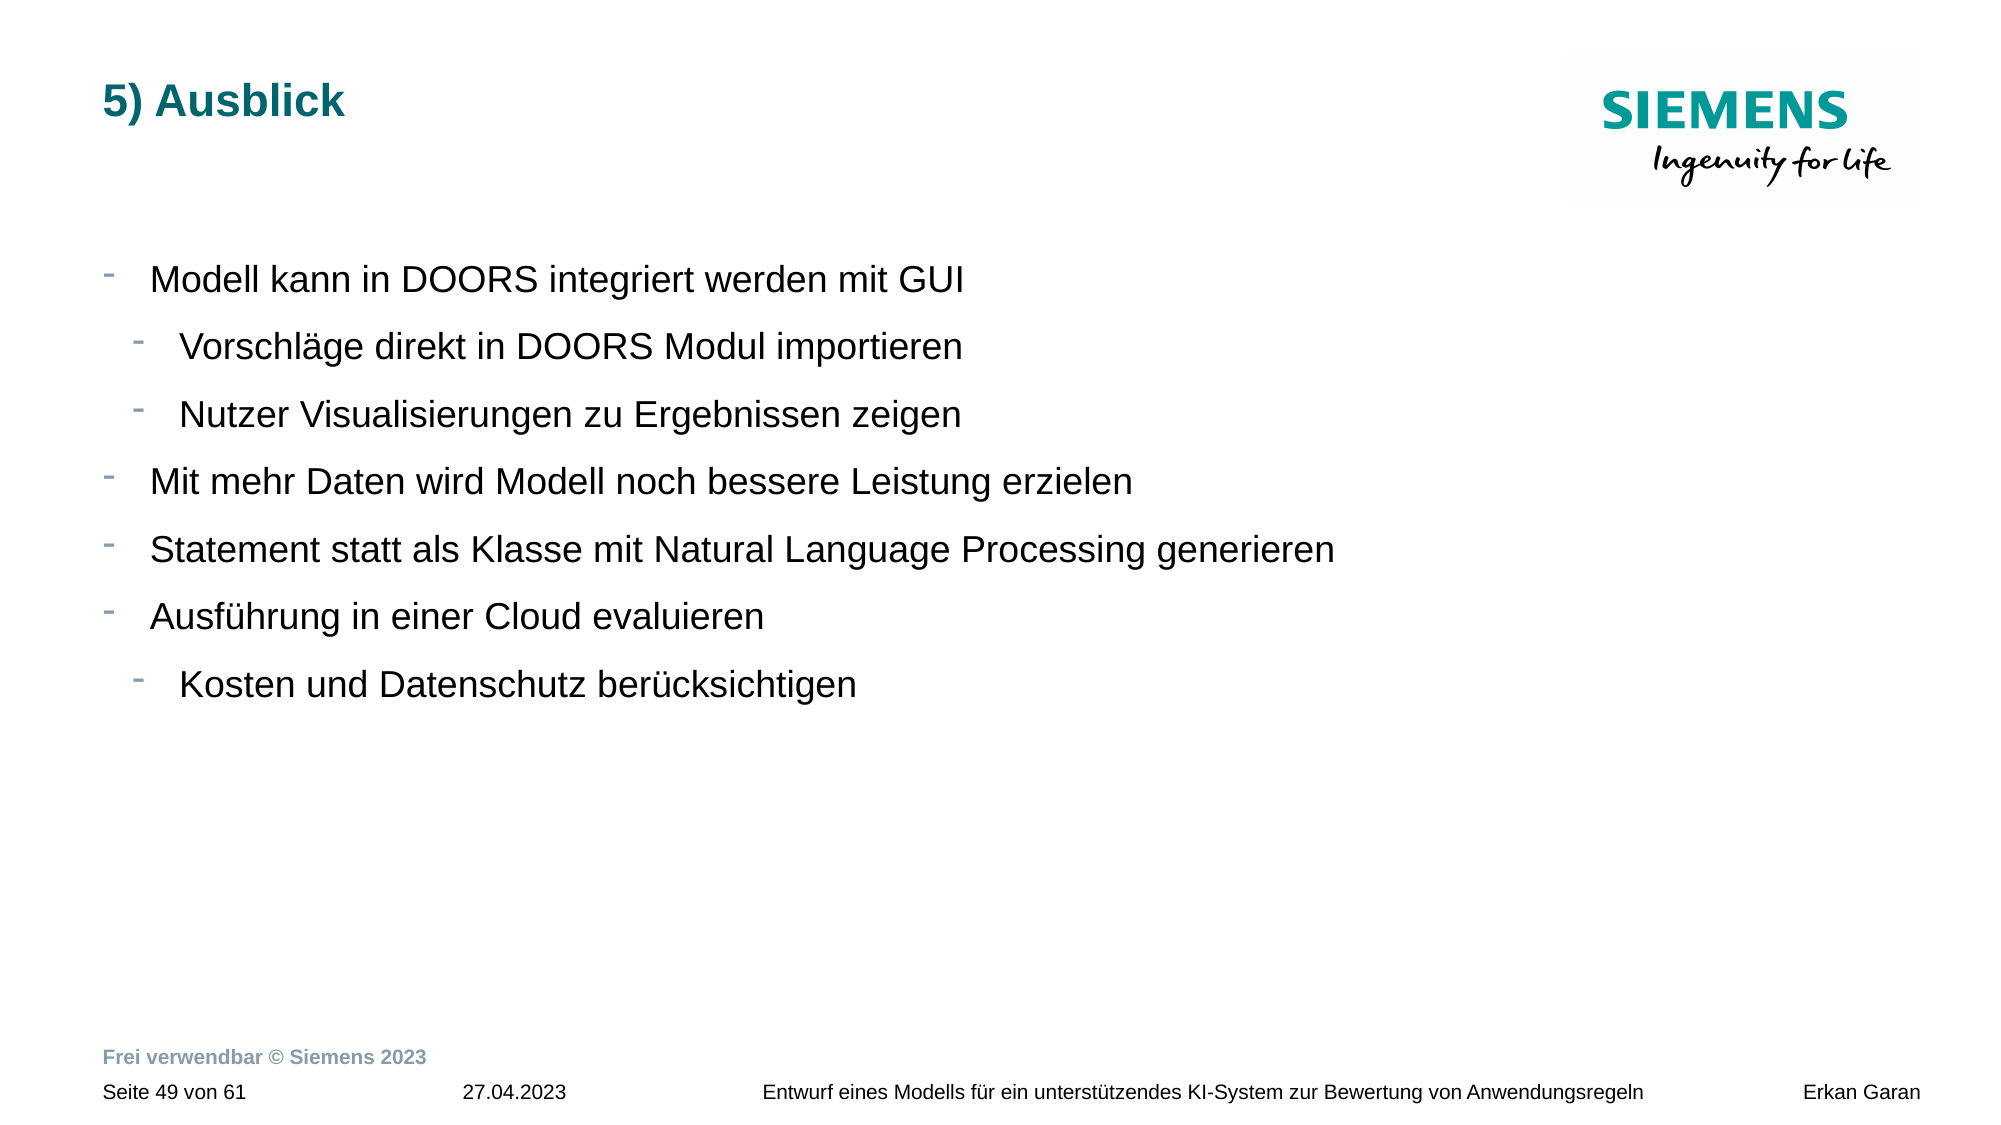

# 5) Ausblick
Modell kann in DOORS integriert werden mit GUI
Vorschläge direkt in DOORS Modul importieren
Nutzer Visualisierungen zu Ergebnissen zeigen
Mit mehr Daten wird Modell noch bessere Leistung erzielen
Statement statt als Klasse mit Natural Language Processing generieren
Ausführung in einer Cloud evaluieren
Kosten und Datenschutz berücksichtigen